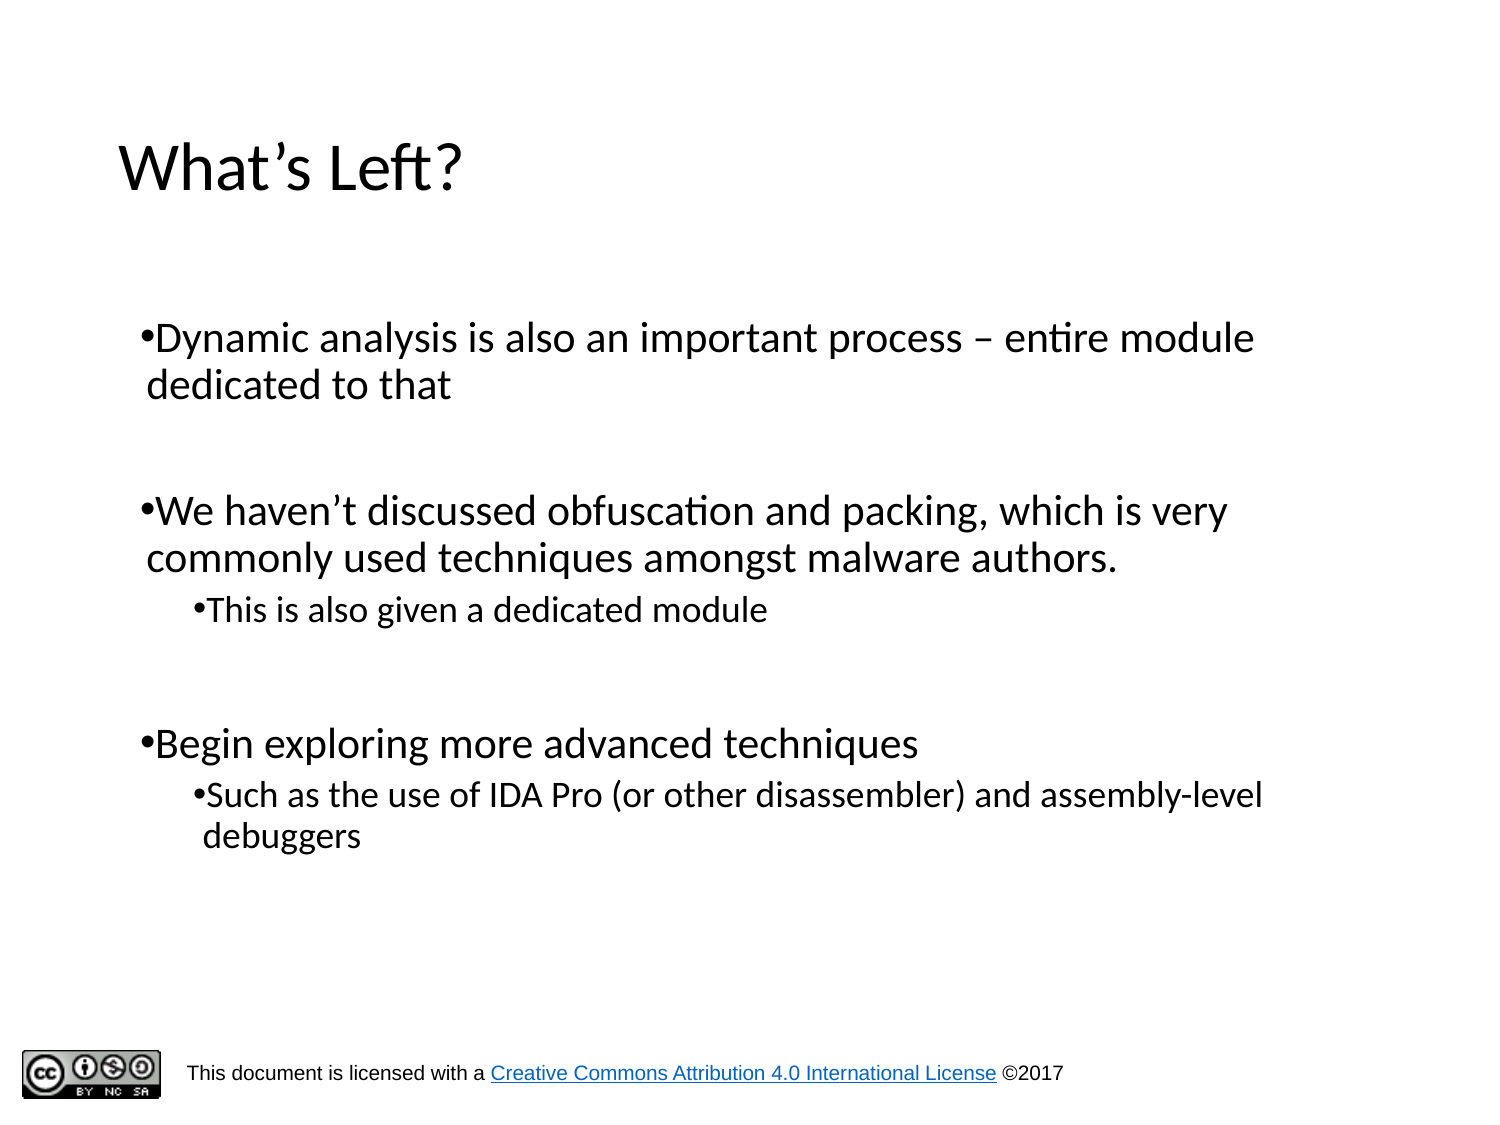

# What’s Left?
Dynamic analysis is also an important process – entire module dedicated to that

We haven’t discussed obfuscation and packing, which is very commonly used techniques amongst malware authors.
This is also given a dedicated module

Begin exploring more advanced techniques
Such as the use of IDA Pro (or other disassembler) and assembly-level debuggers